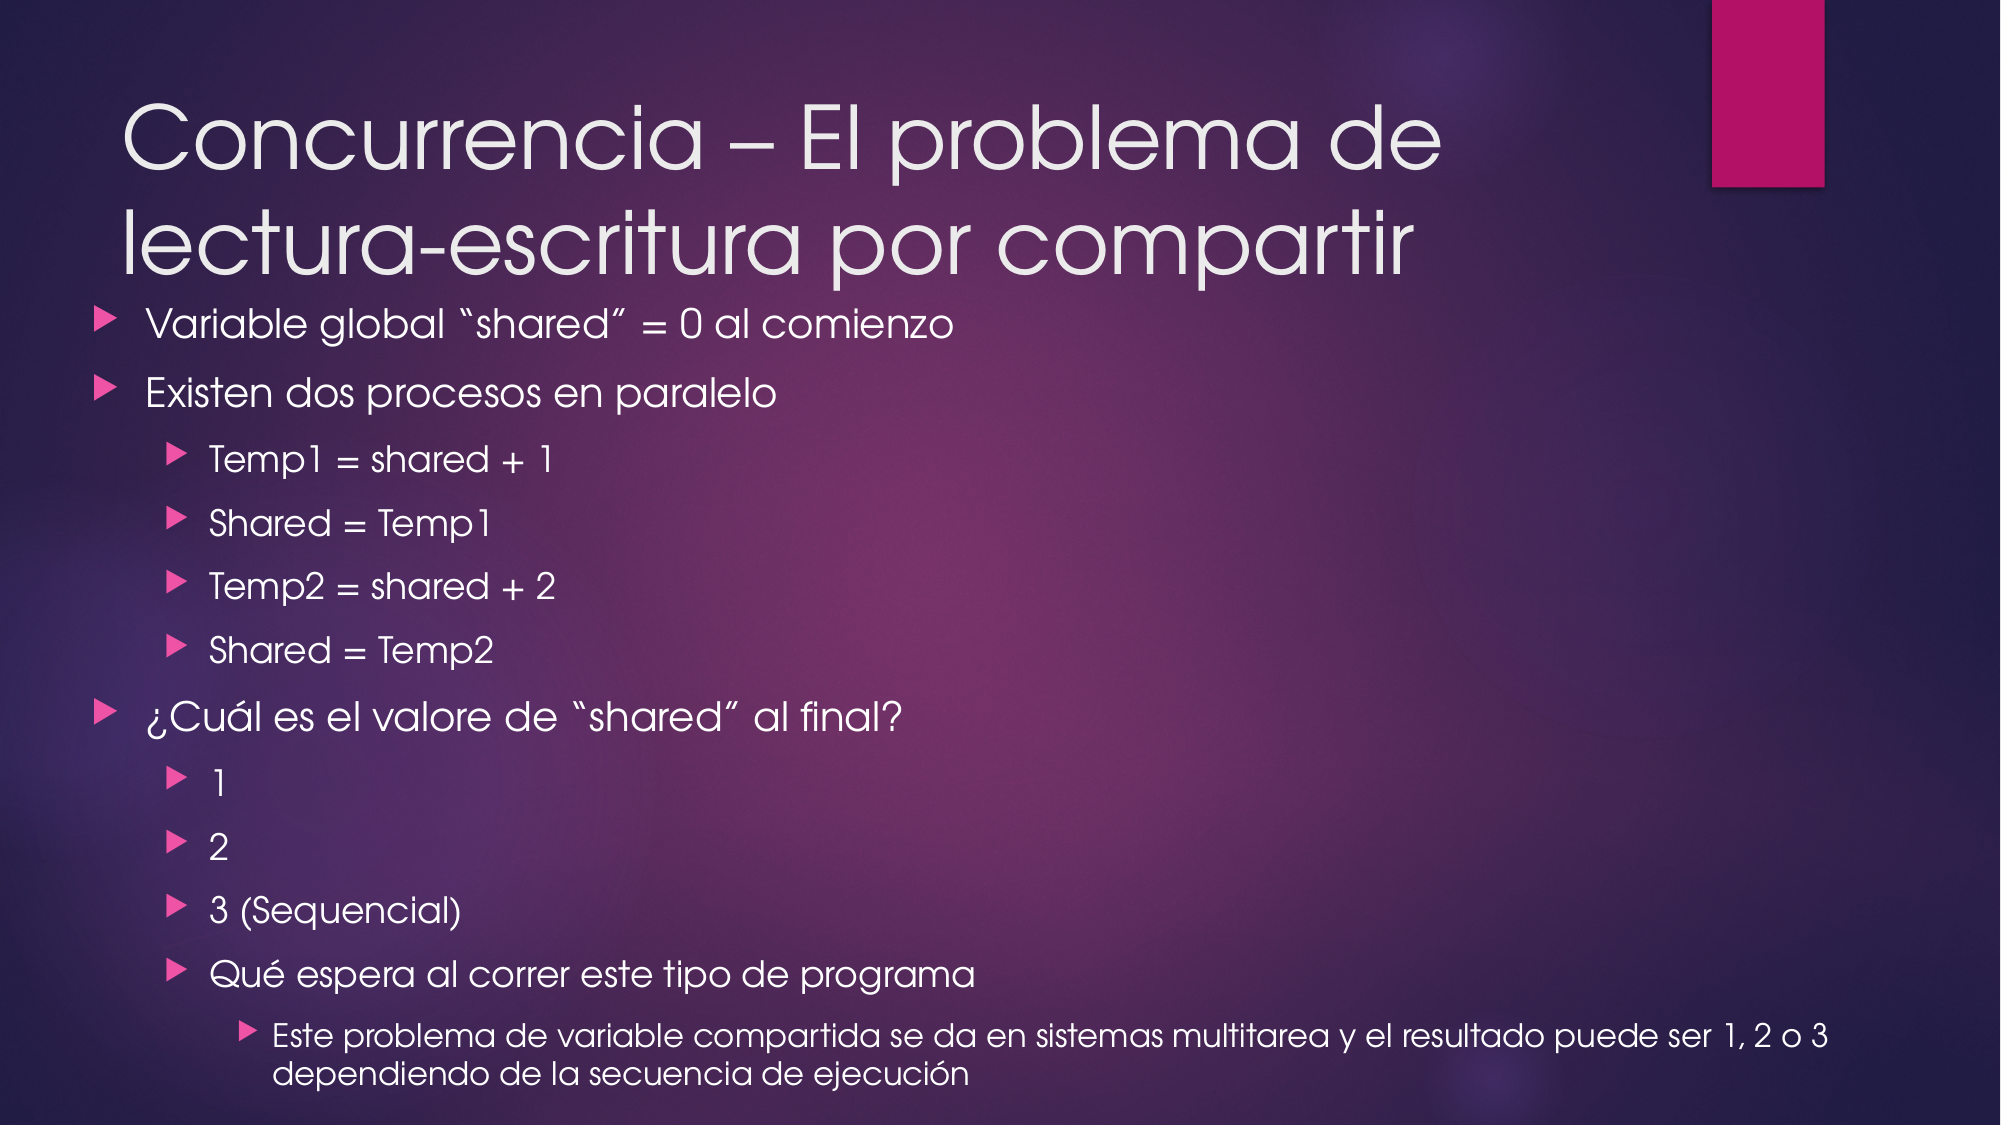

# Concurrencia – El problema de lectura-escritura por compartir
Variable global “shared” = 0 al comienzo
Existen dos procesos en paralelo
Temp1 = shared + 1
Shared = Temp1
Temp2 = shared + 2
Shared = Temp2
¿Cuál es el valore de “shared” al final?
1
2
3 (Sequencial)
Qué espera al correr este tipo de programa
Este problema de variable compartida se da en sistemas multitarea y el resultado puede ser 1, 2 o 3 dependiendo de la secuencia de ejecución